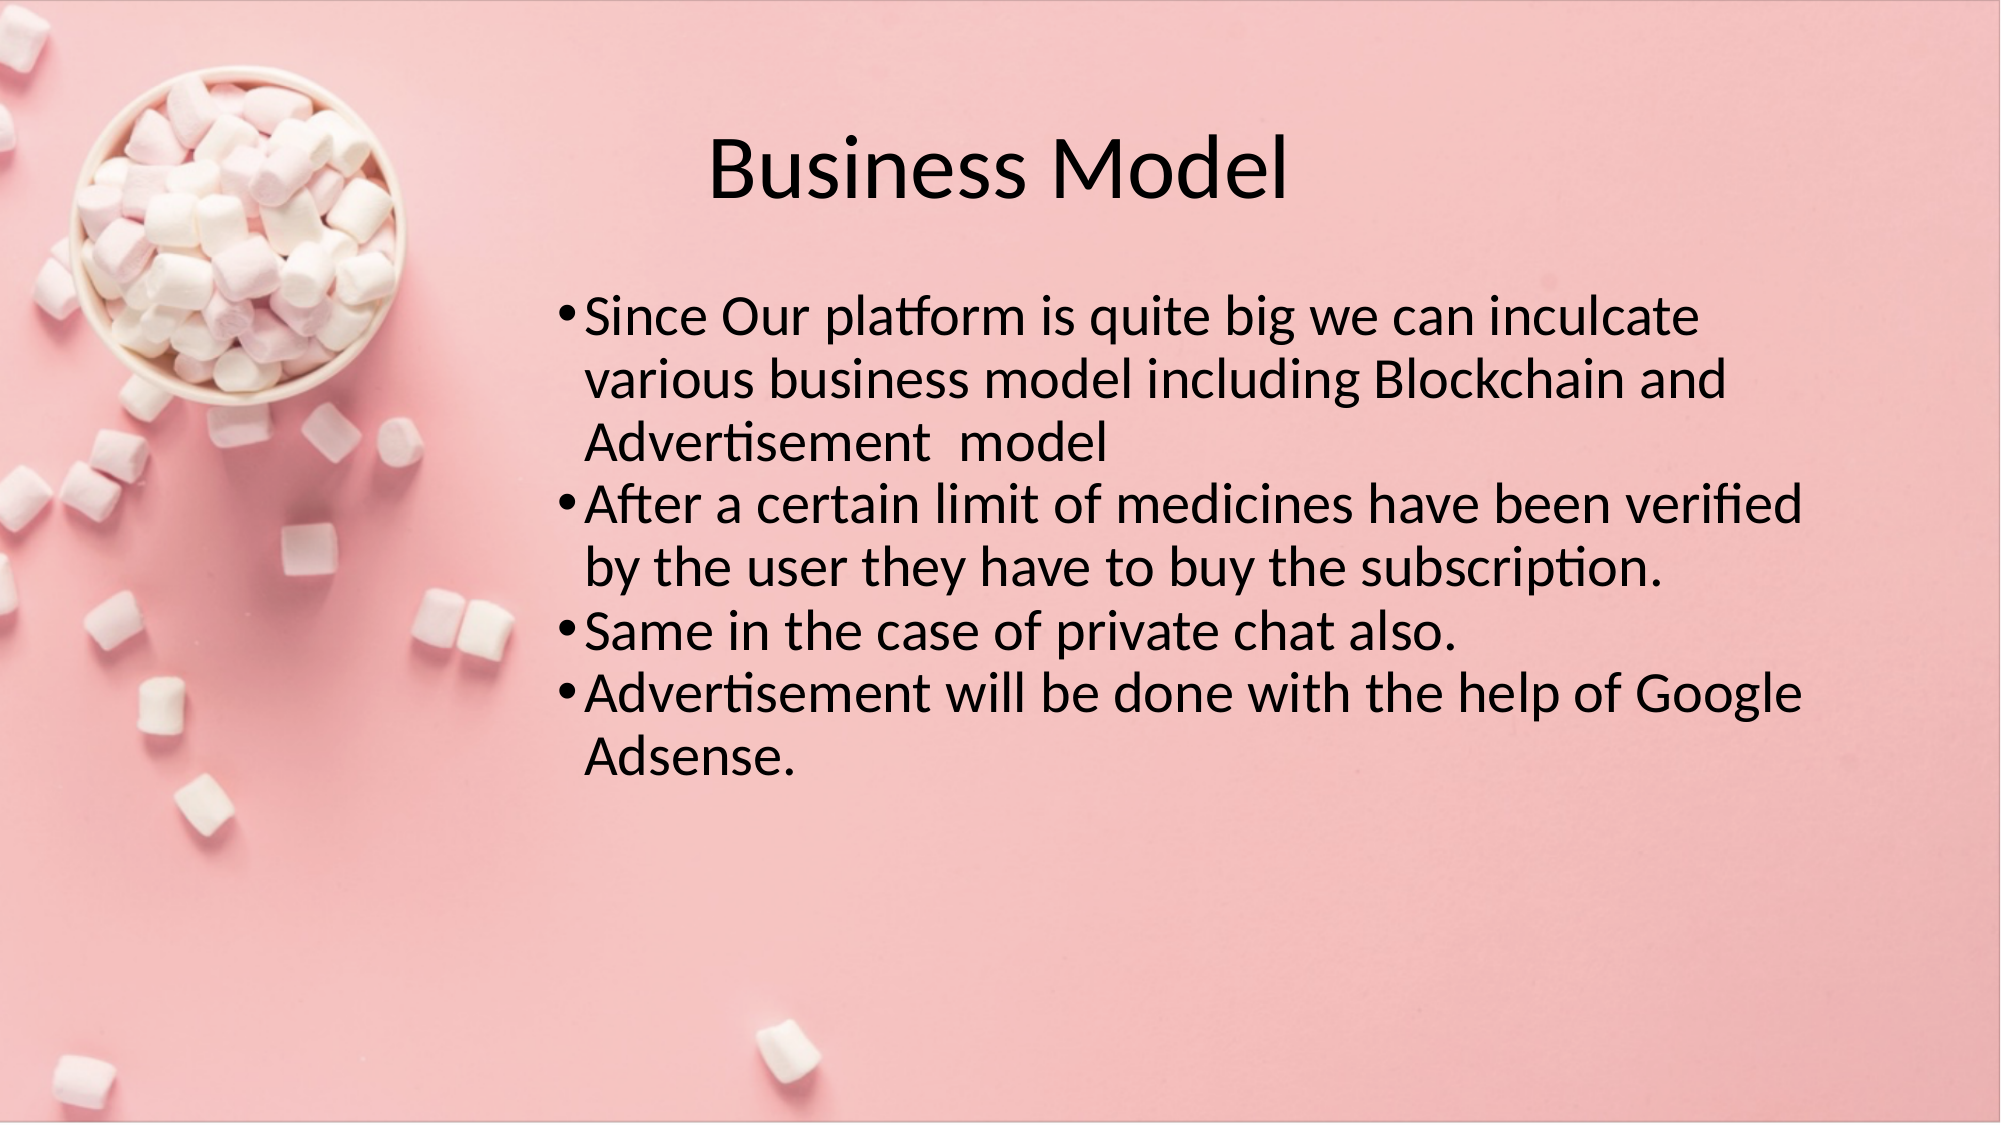

# Business Model
Since Our platform is quite big we can inculcate various business model including Blockchain and Advertisement  model
After a certain limit of medicines have been verified by the user they have to buy the subscription.
Same in the case of private chat also.
Advertisement will be done with the help of Google Adsense.